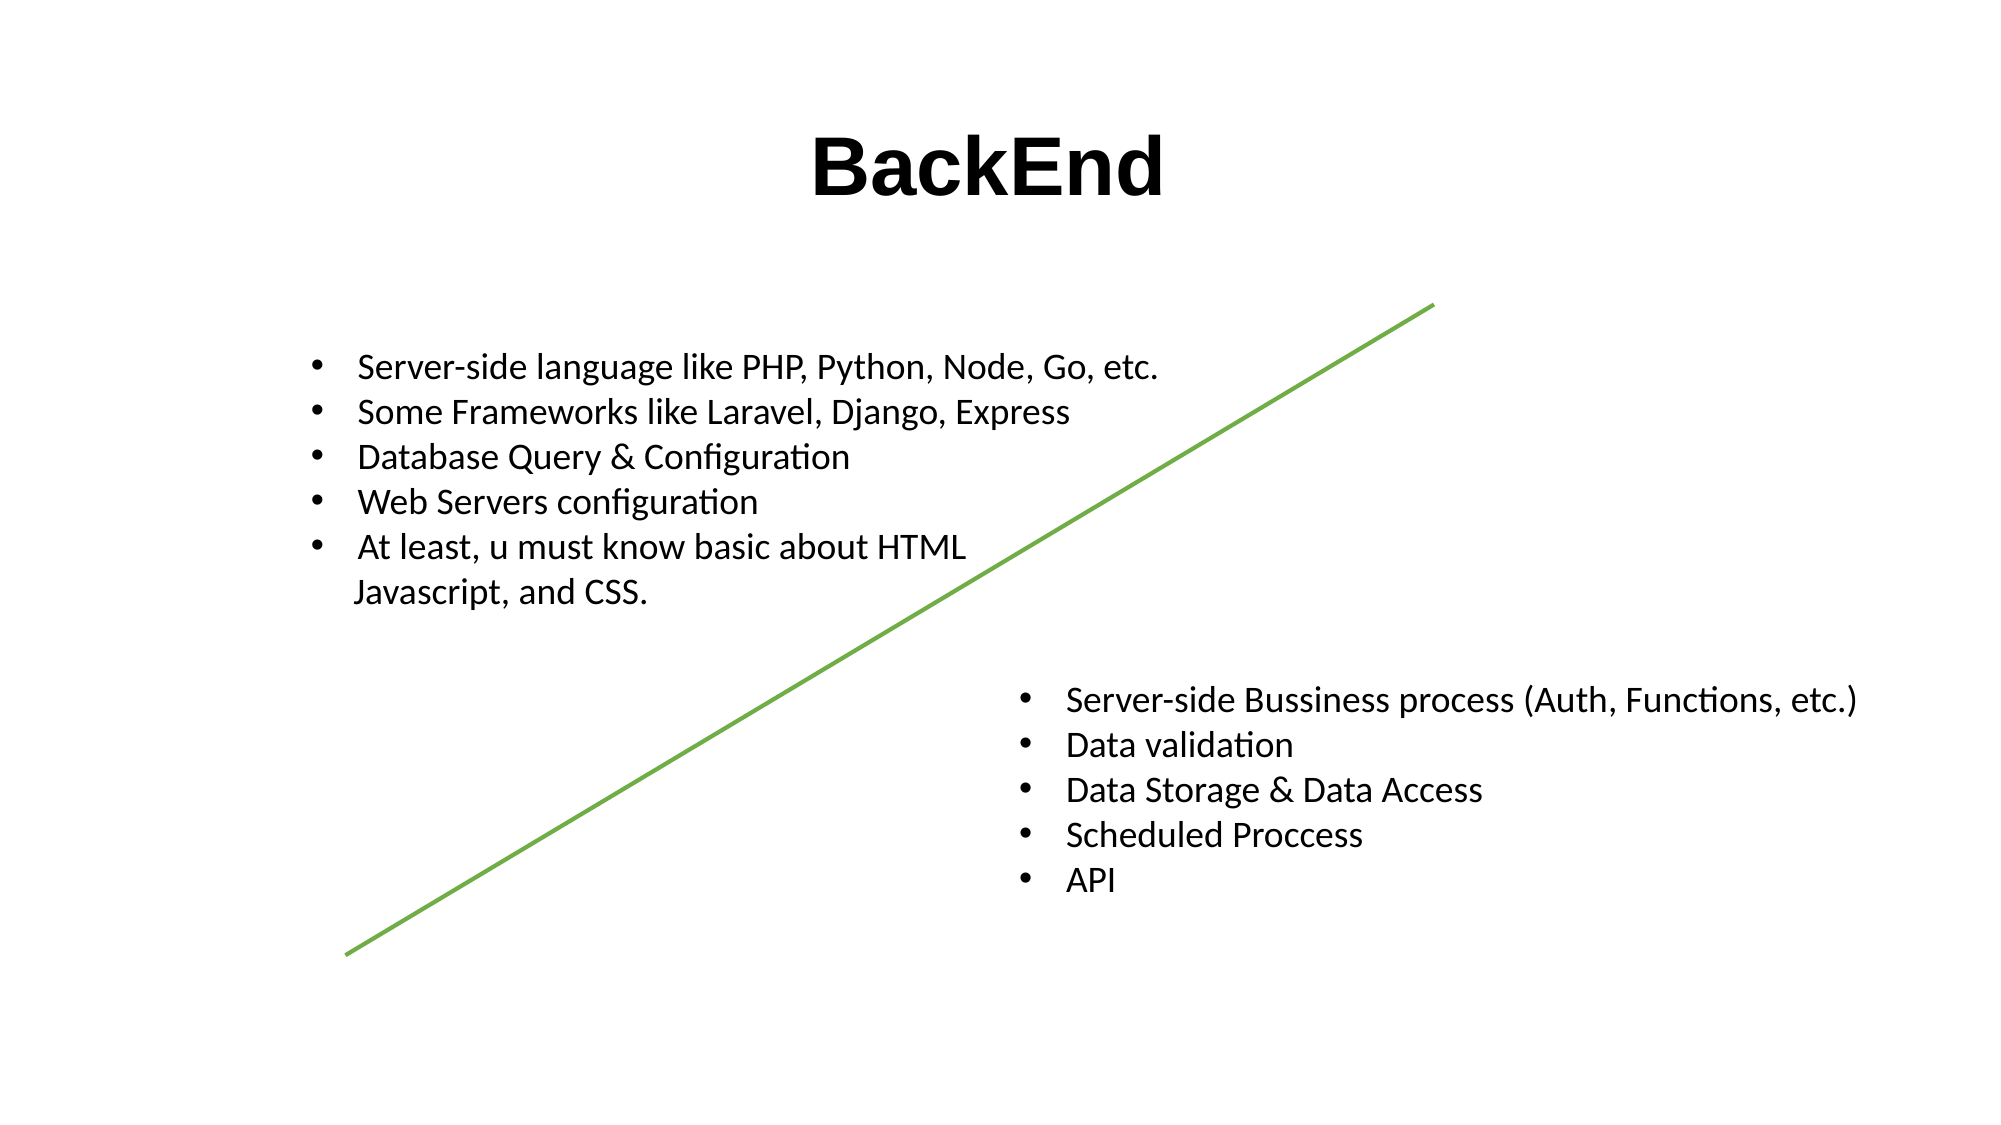

# BackEnd
Server-side language like PHP, Python, Node, Go, etc.
Some Frameworks like Laravel, Django, Express
Database Query & Configuration
Web Servers configuration
At least, u must know basic about HTML
     Javascript, and CSS.
Server-side Bussiness process (Auth, Functions, etc.)
Data validation
Data Storage & Data Access
Scheduled Proccess
API